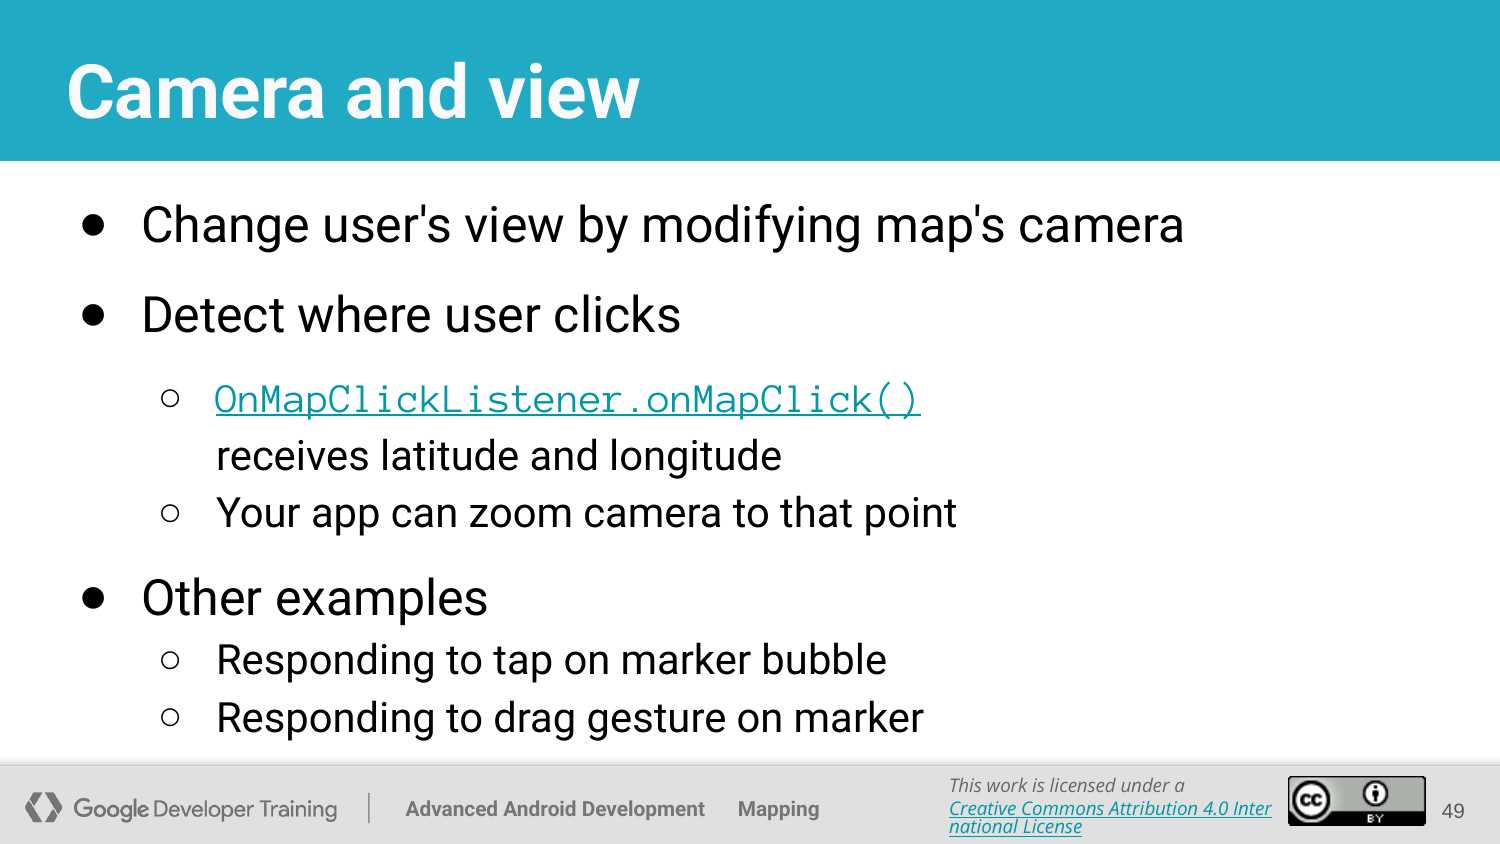

# Camera and view
Change user's view by modifying map's camera
Detect where user clicks
OnMapClickListener.onMapClick()
receives latitude and longitude
Your app can zoom camera to that point
Other examples
Responding to tap on marker bubble
Responding to drag gesture on marker
49